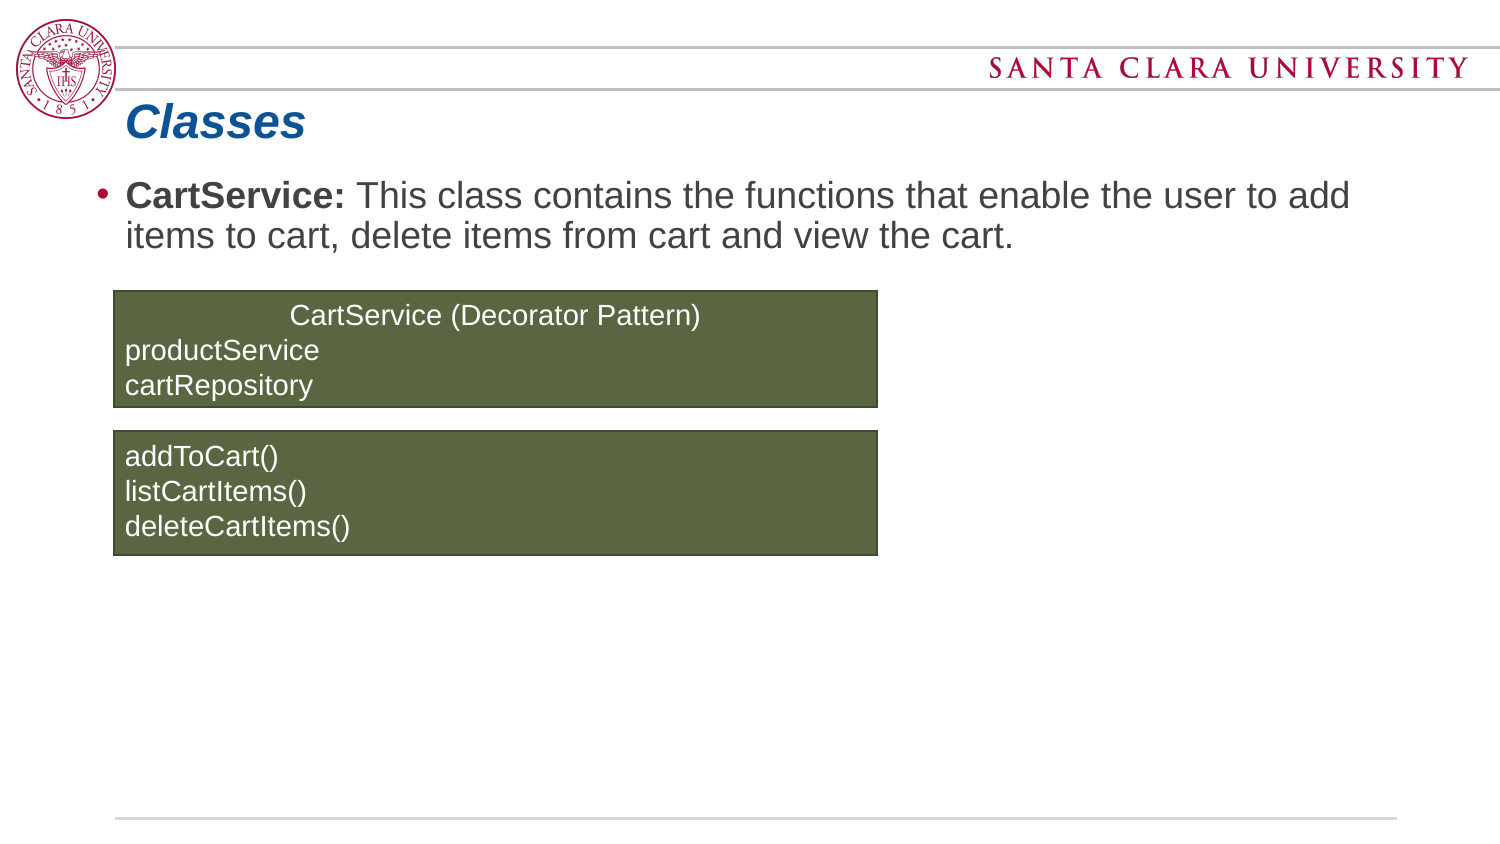

# Classes
CartService: This class contains the functions that enable the user to add items to cart, delete items from cart and view the cart.

CartService (Decorator Pattern)
productService
cartRepository
addToCart()
listCartItems()
deleteCartItems()